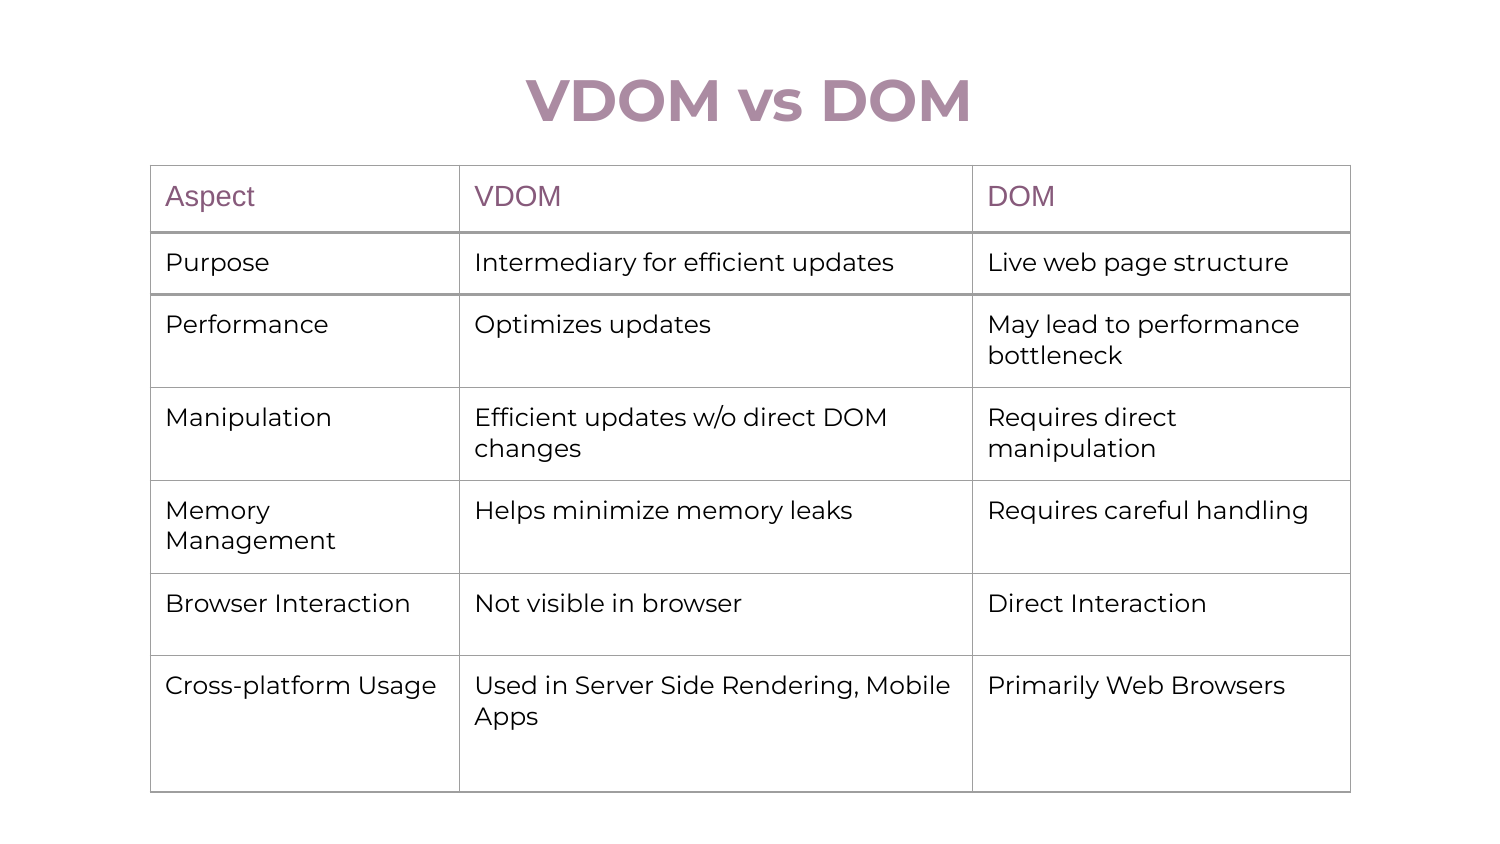

# VDOM vs DOM
| Aspect | VDOM | DOM |
| --- | --- | --- |
| Purpose | Intermediary for efficient updates | Live web page structure |
| Performance | Optimizes updates | May lead to performance bottleneck |
| Manipulation | Efficient updates w/o direct DOM changes | Requires direct manipulation |
| Memory Management | Helps minimize memory leaks | Requires careful handling |
| Browser Interaction | Not visible in browser | Direct Interaction |
| Cross-platform Usage | Used in Server Side Rendering, Mobile Apps | Primarily Web Browsers |